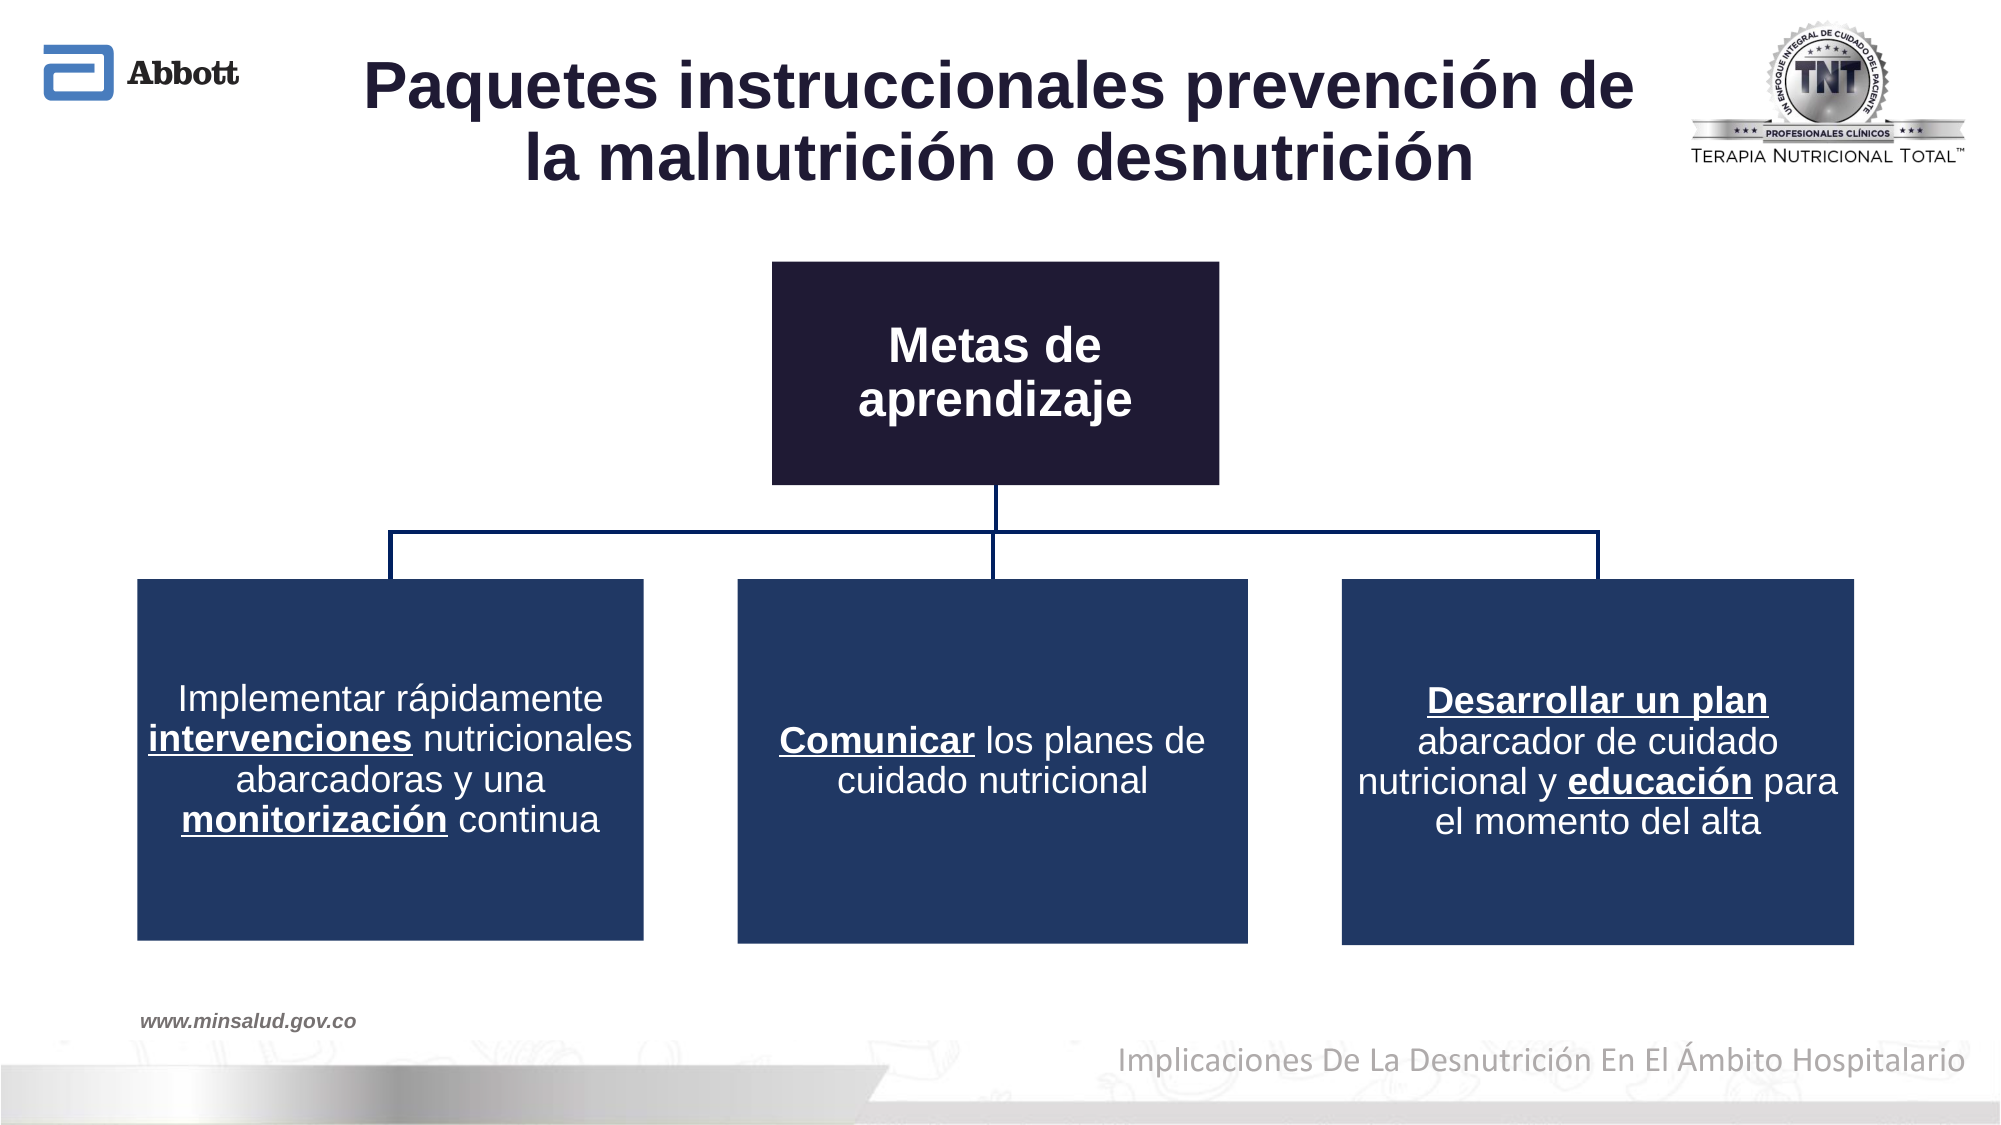

# Paquetes instruccionales prevención de la malnutrición o desnutrición
Metas de aprendizaje
Implementar rápidamente intervenciones nutricionales abarcadoras y una monitorización continua
Comunicar los planes de cuidado nutricional
Desarrollar un plan abarcador de cuidado nutricional y educación para el momento del alta
www.minsalud.gov.co